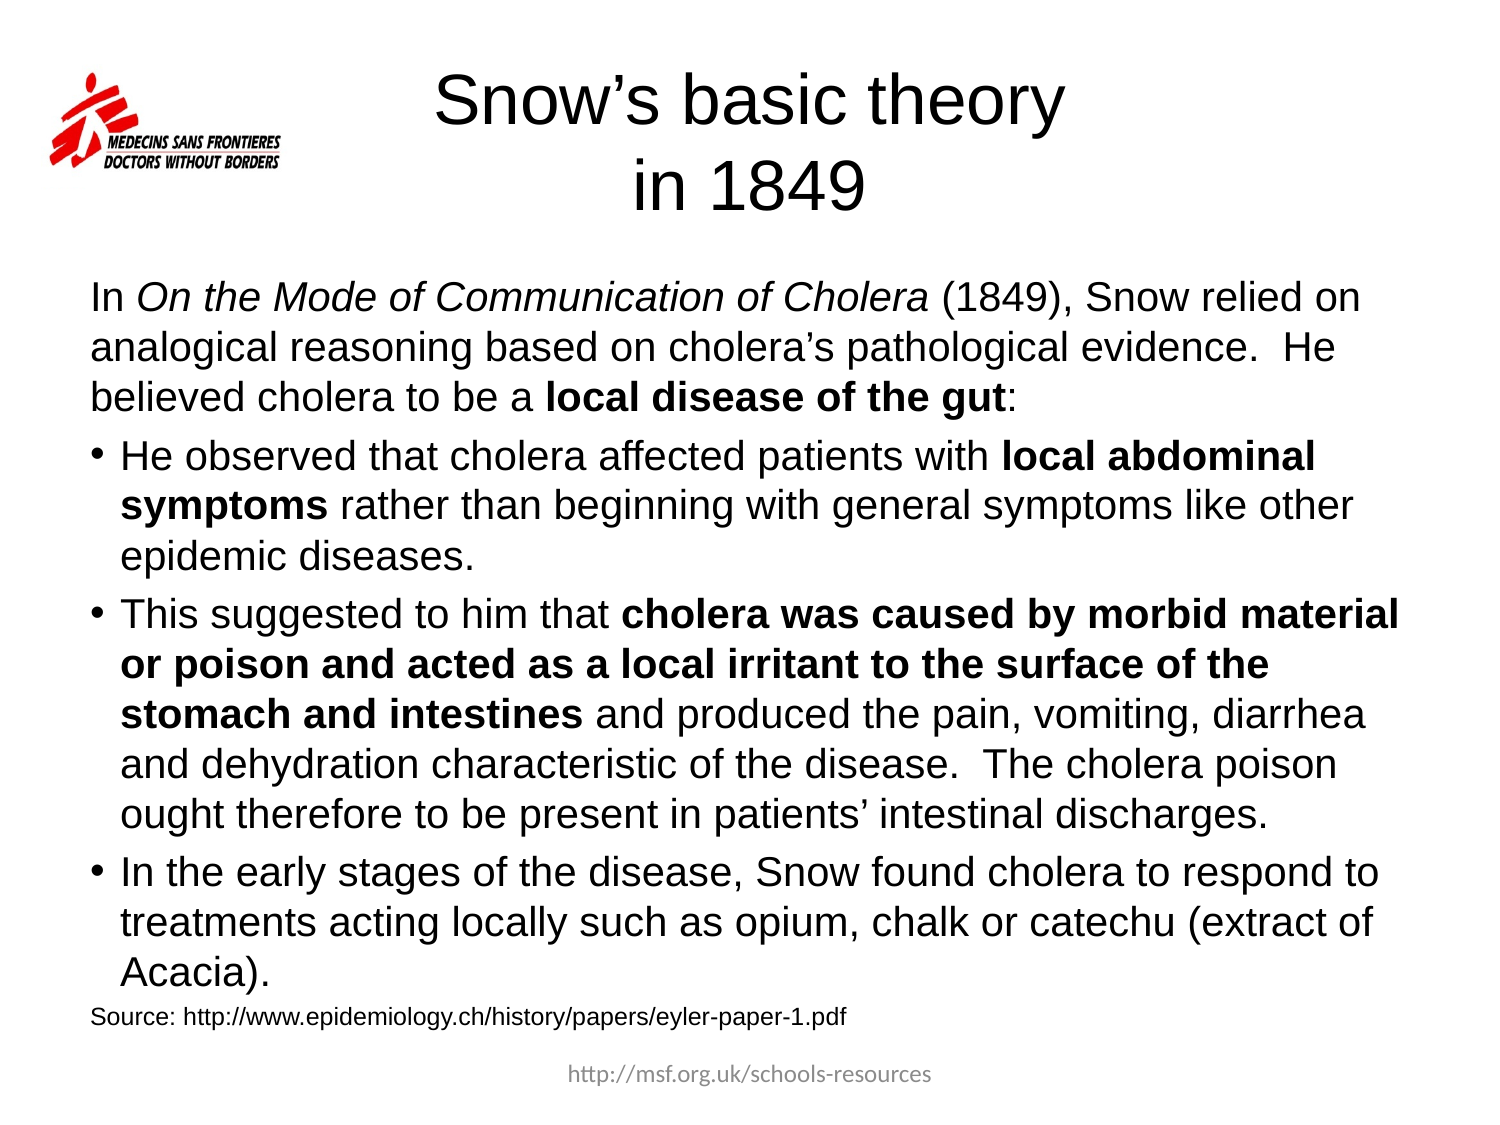

# Snow’s basic theory in 1849
In On the Mode of Communication of Cholera (1849), Snow relied on analogical reasoning based on cholera’s pathological evidence.  He believed cholera to be a local disease of the gut:
He observed that cholera affected patients with local abdominal symptoms rather than beginning with general symptoms like other epidemic diseases.
This suggested to him that cholera was caused by morbid material or poison and acted as a local irritant to the surface of the stomach and intestines and produced the pain, vomiting, diarrhea and dehydration characteristic of the disease.  The cholera poison ought therefore to be present in patients’ intestinal discharges.
In the early stages of the disease, Snow found cholera to respond to treatments acting locally such as opium, chalk or catechu (extract of Acacia).
Source: http://www.epidemiology.ch/history/papers/eyler-paper-1.pdf
http://msf.org.uk/schools-resources